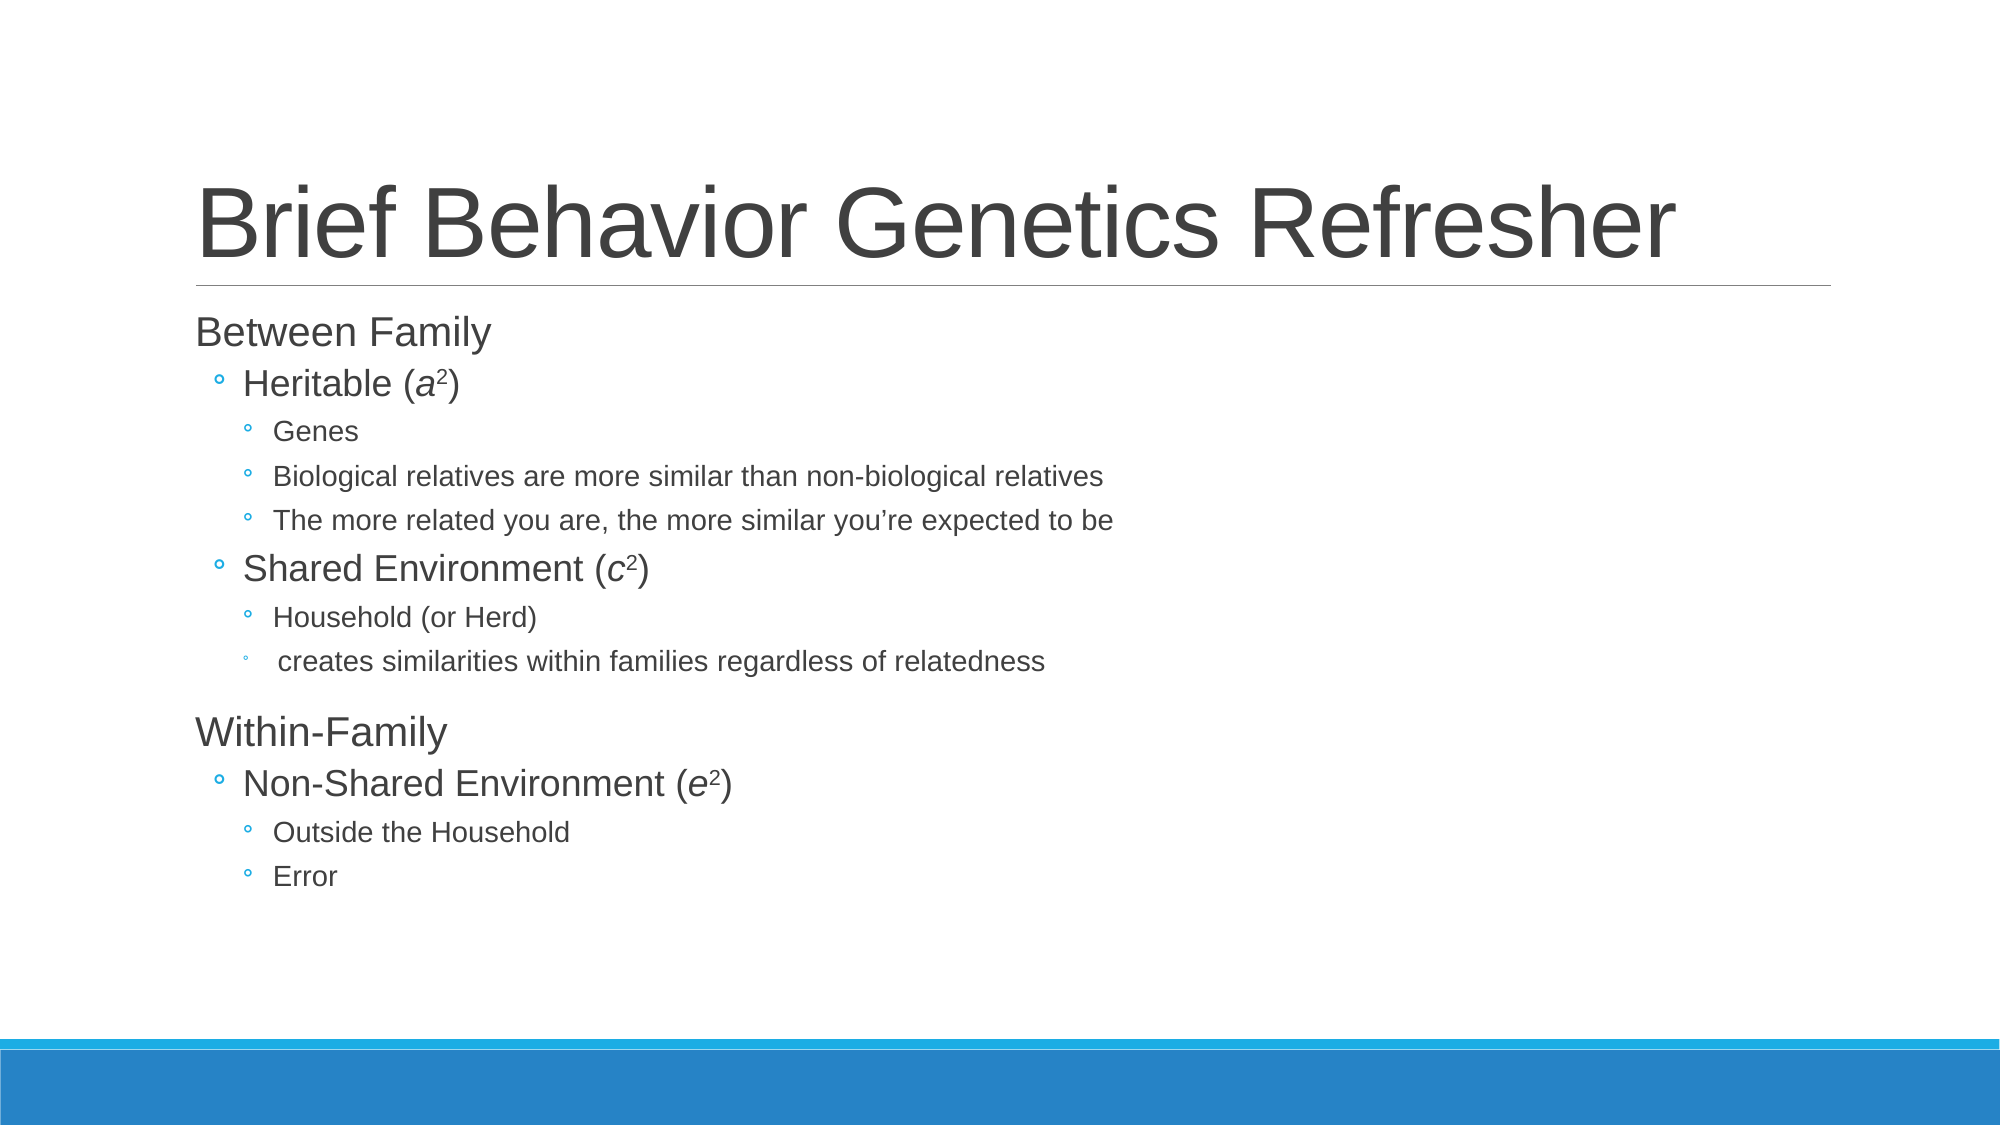

# Brief Behavior Genetics Refresher
Between Family
Heritable (a2)
Genes
Biological relatives are more similar than non-biological relatives
The more related you are, the more similar you’re expected to be
Shared Environment (c2)
Household (or Herd)
 creates similarities within families regardless of relatedness
Within-Family
Non-Shared Environment (e2)
Outside the Household
Error